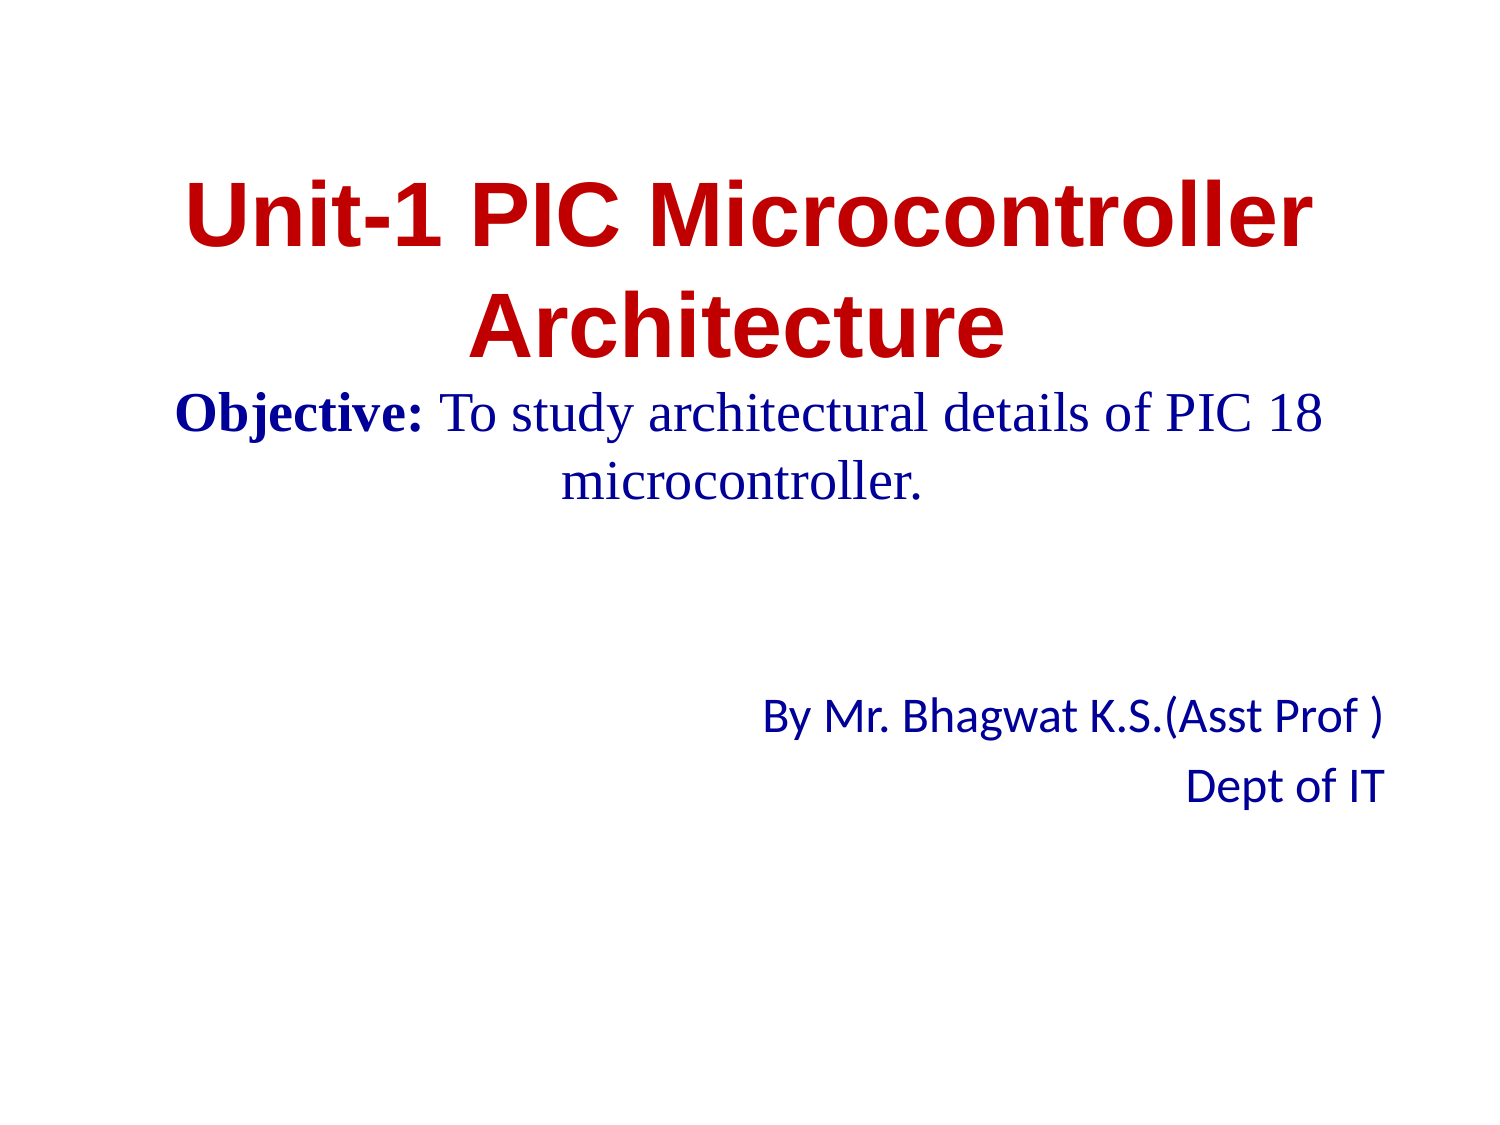

# Unit-1 PIC Microcontroller Architecture Objective: To study architectural details of PIC 18 microcontroller.
By Mr. Bhagwat K.S.(Asst Prof )
Dept of IT